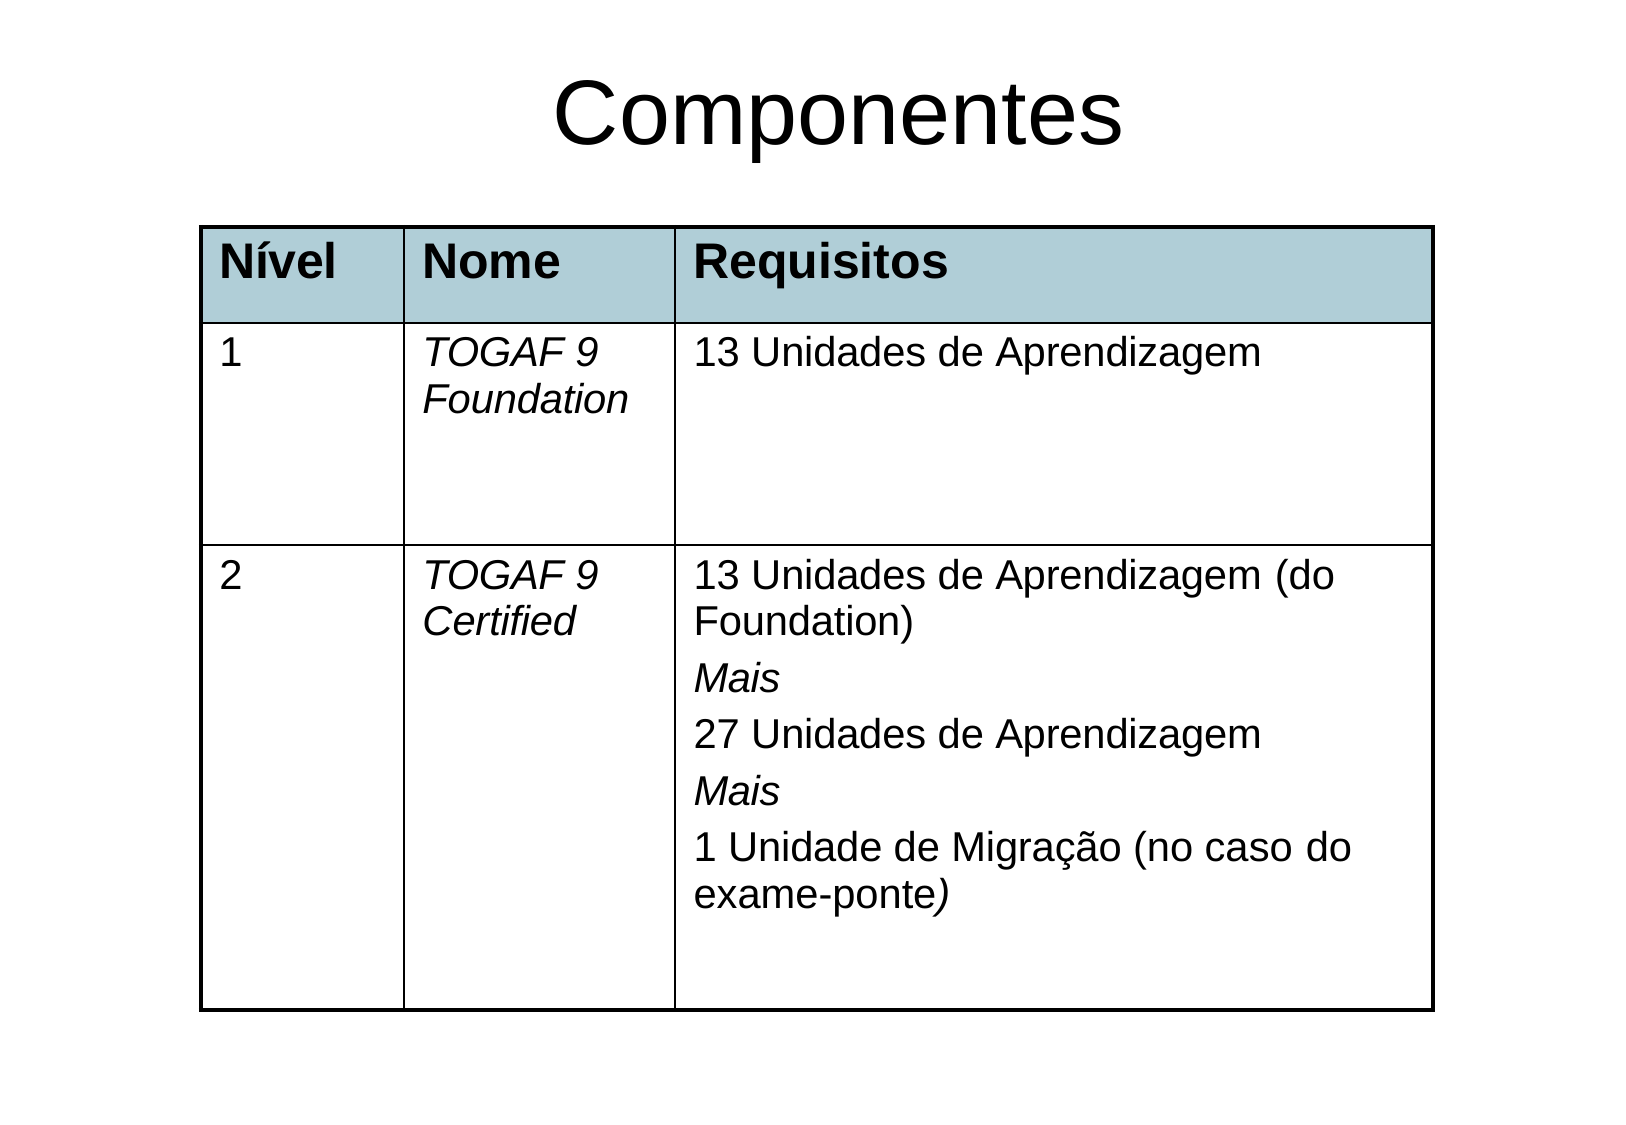

# Componentes
| Nível | Nome | Requisitos |
| --- | --- | --- |
| 1 | TOGAF 9 Foundation | 13 Unidades de Aprendizagem |
| 2 | TOGAF 9 Certified | 13 Unidades de Aprendizagem (do Foundation) Mais 27 Unidades de Aprendizagem Mais 1 Unidade de Migração (no caso do exame-ponte) |